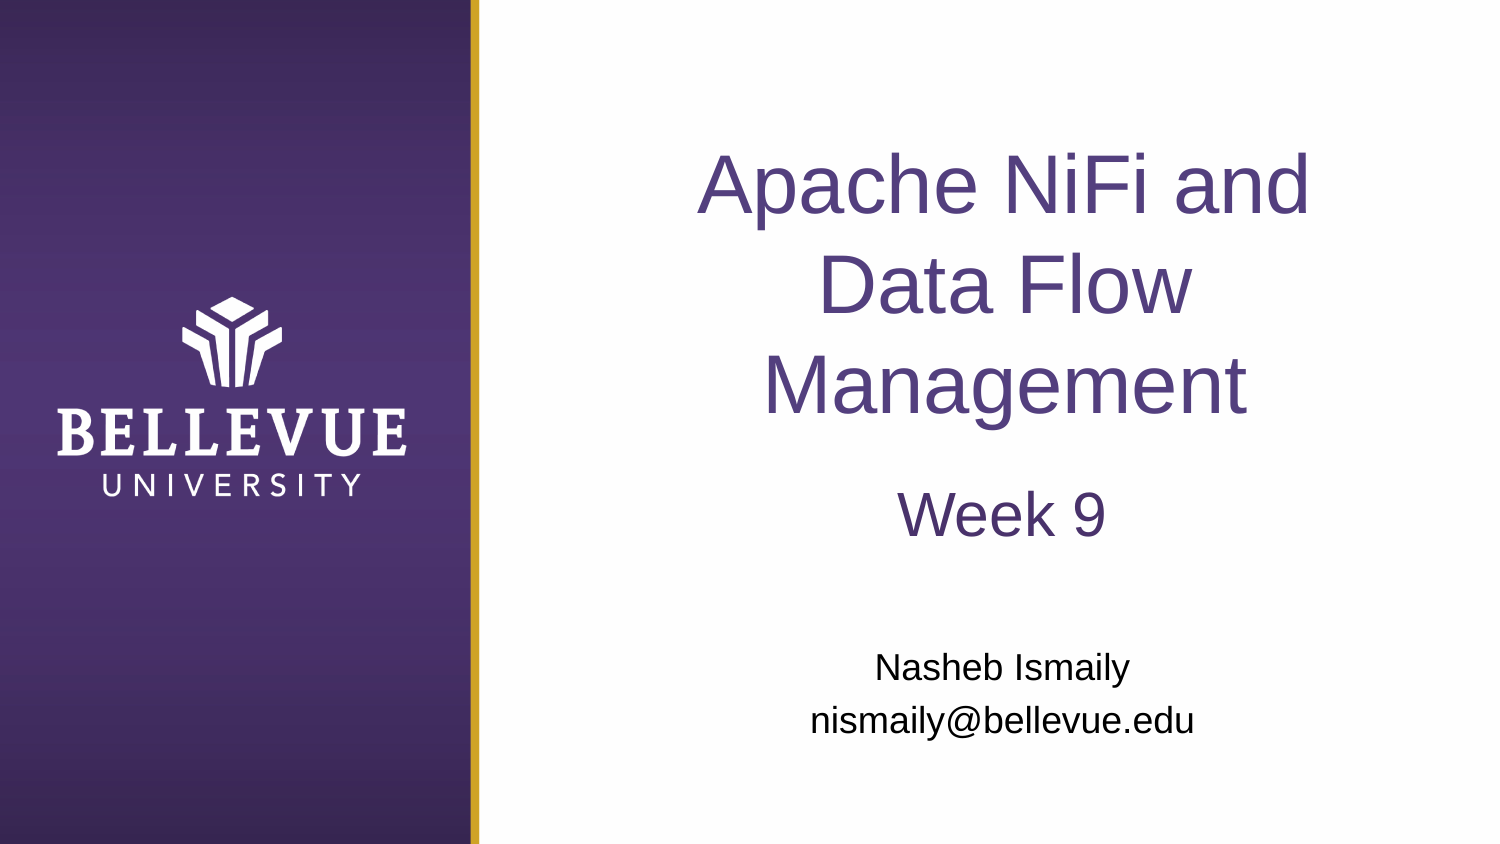

# Apache NiFi and Data Flow Management
Week 9

Nasheb Ismaily
nismaily@bellevue.edu